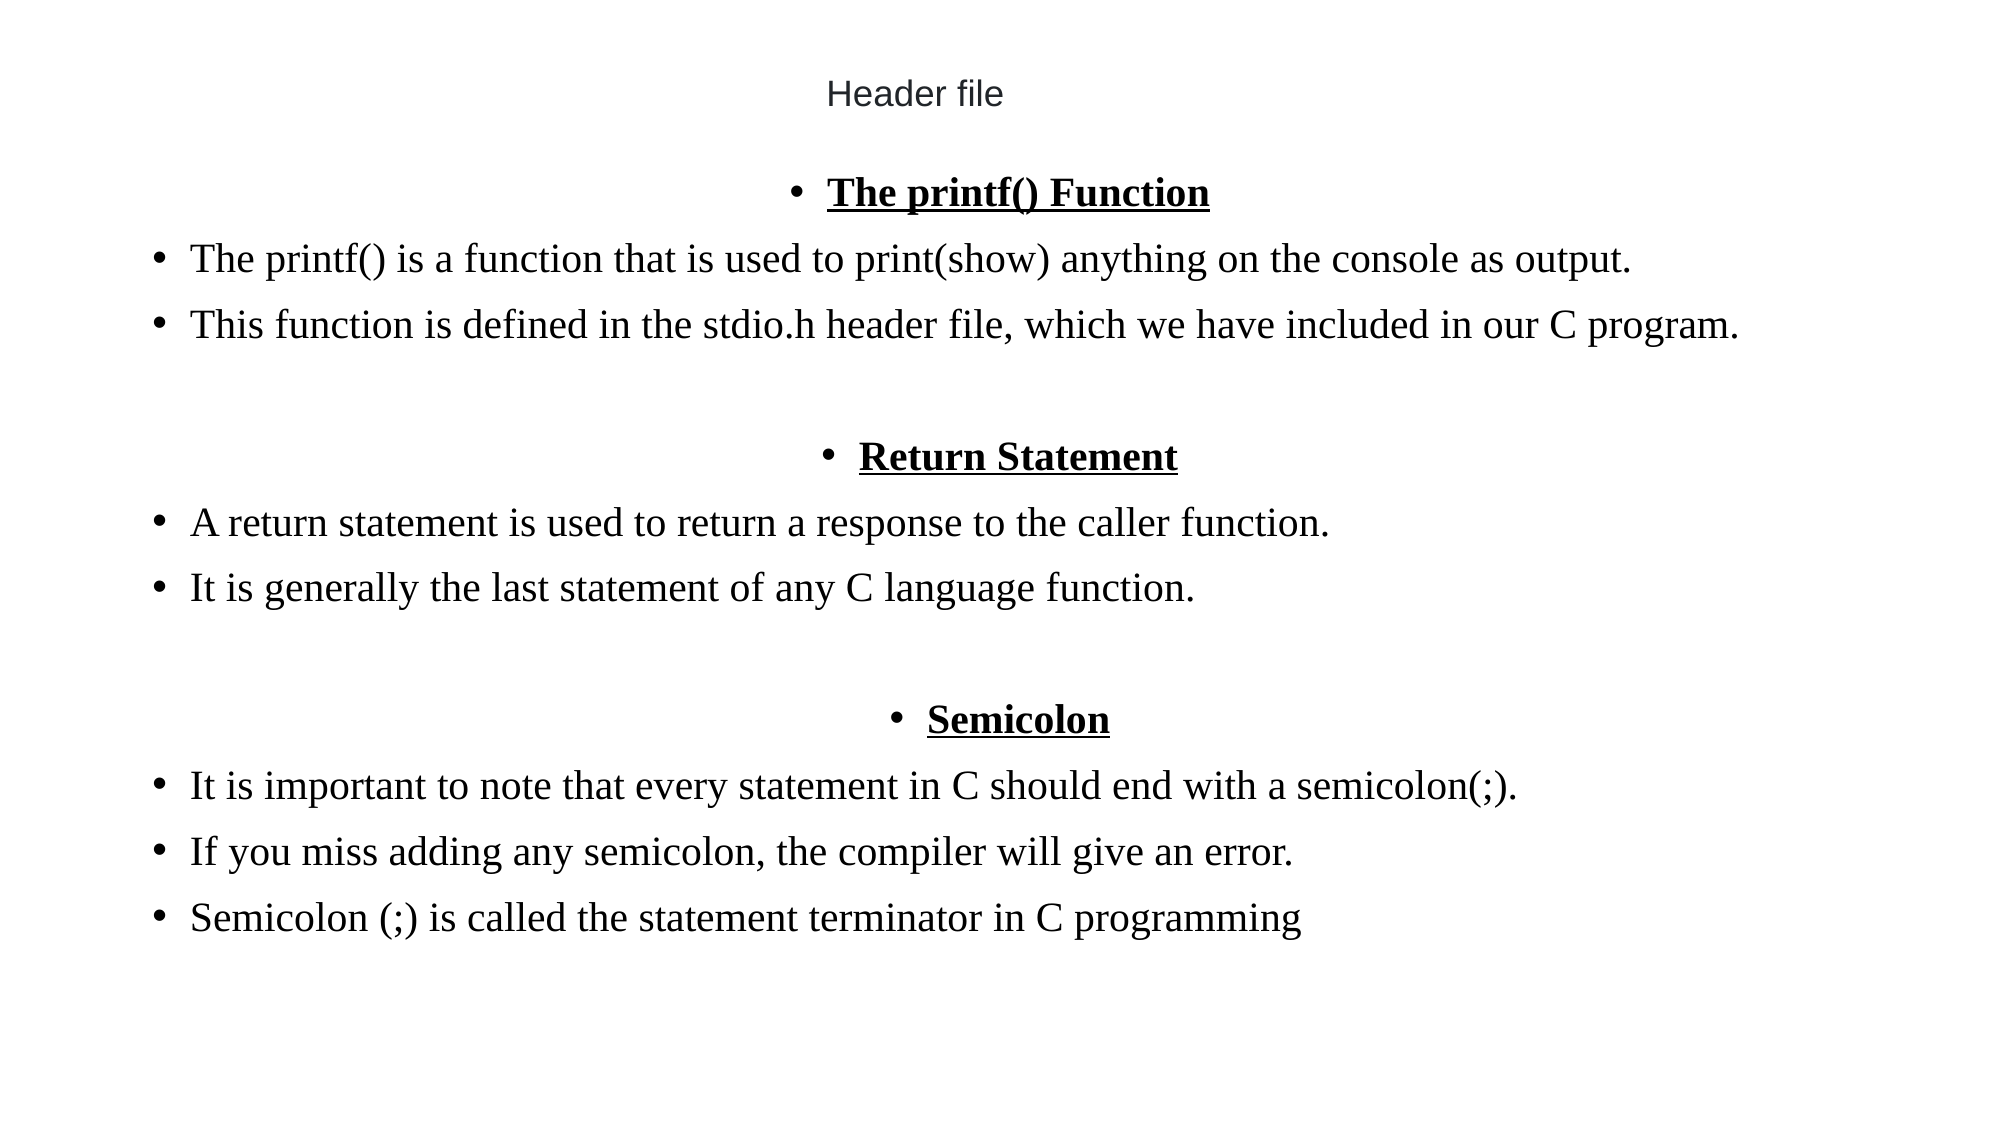

# Header file
The printf() Function
The printf() is a function that is used to print(show) anything on the console as output.
This function is defined in the stdio.h header file, which we have included in our C program.

Return Statement
A return statement is used to return a response to the caller function.
It is generally the last statement of any C language function.

Semicolon
It is important to note that every statement in C should end with a semicolon(;).
If you miss adding any semicolon, the compiler will give an error.
Semicolon (;) is called the statement terminator in C programming